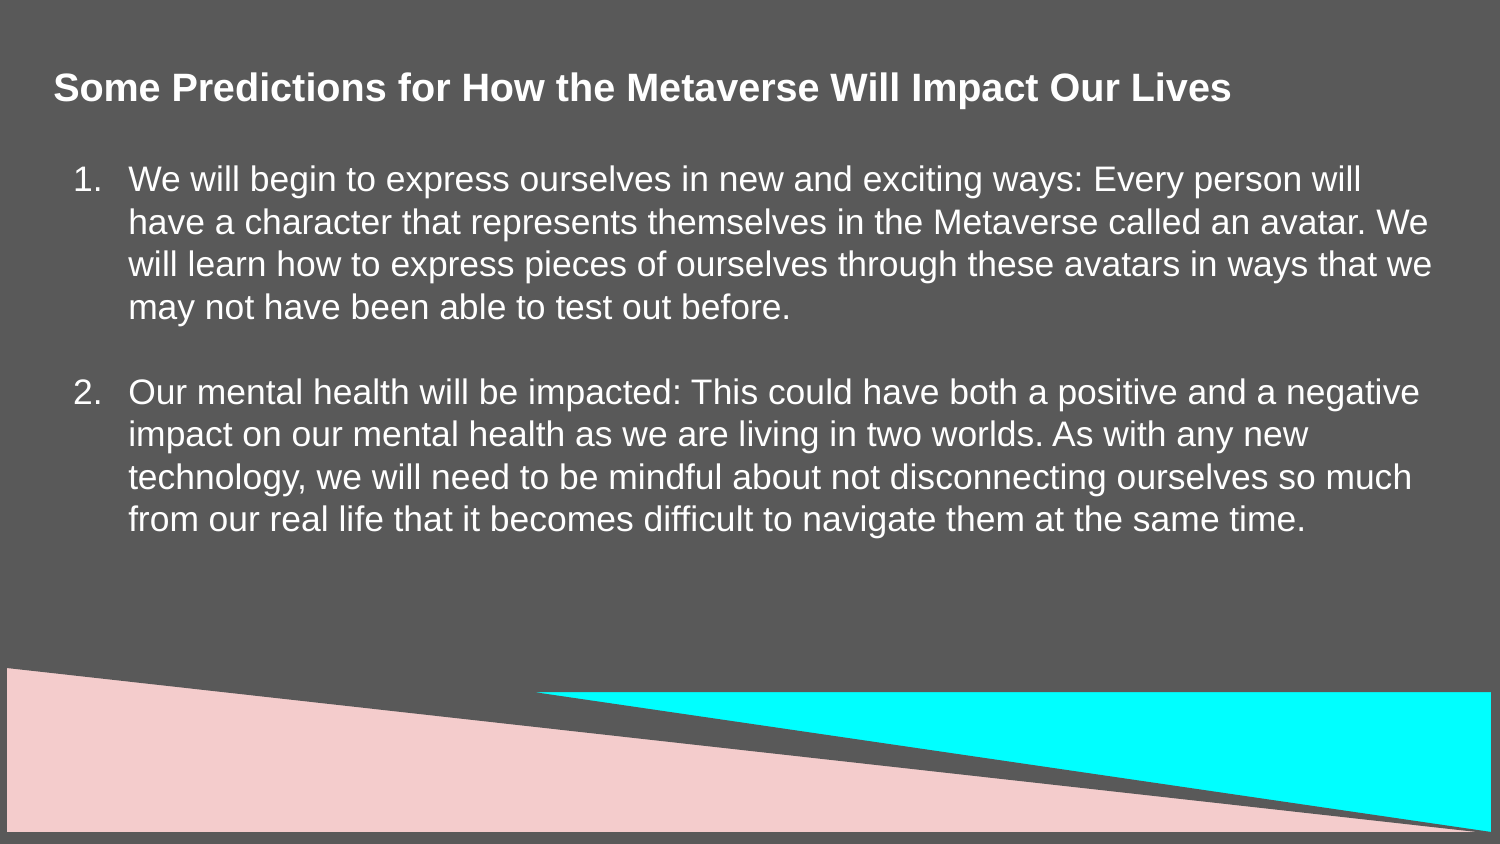

Some Predictions for How the Metaverse Will Impact Our Lives

We will begin to express ourselves in new and exciting ways: Every person will have a character that represents themselves in the Metaverse called an avatar. We will learn how to express pieces of ourselves through these avatars in ways that we may not have been able to test out before.

Our mental health will be impacted: This could have both a positive and a negative impact on our mental health as we are living in two worlds. As with any new technology, we will need to be mindful about not disconnecting ourselves so much from our real life that it becomes difficult to navigate them at the same time.